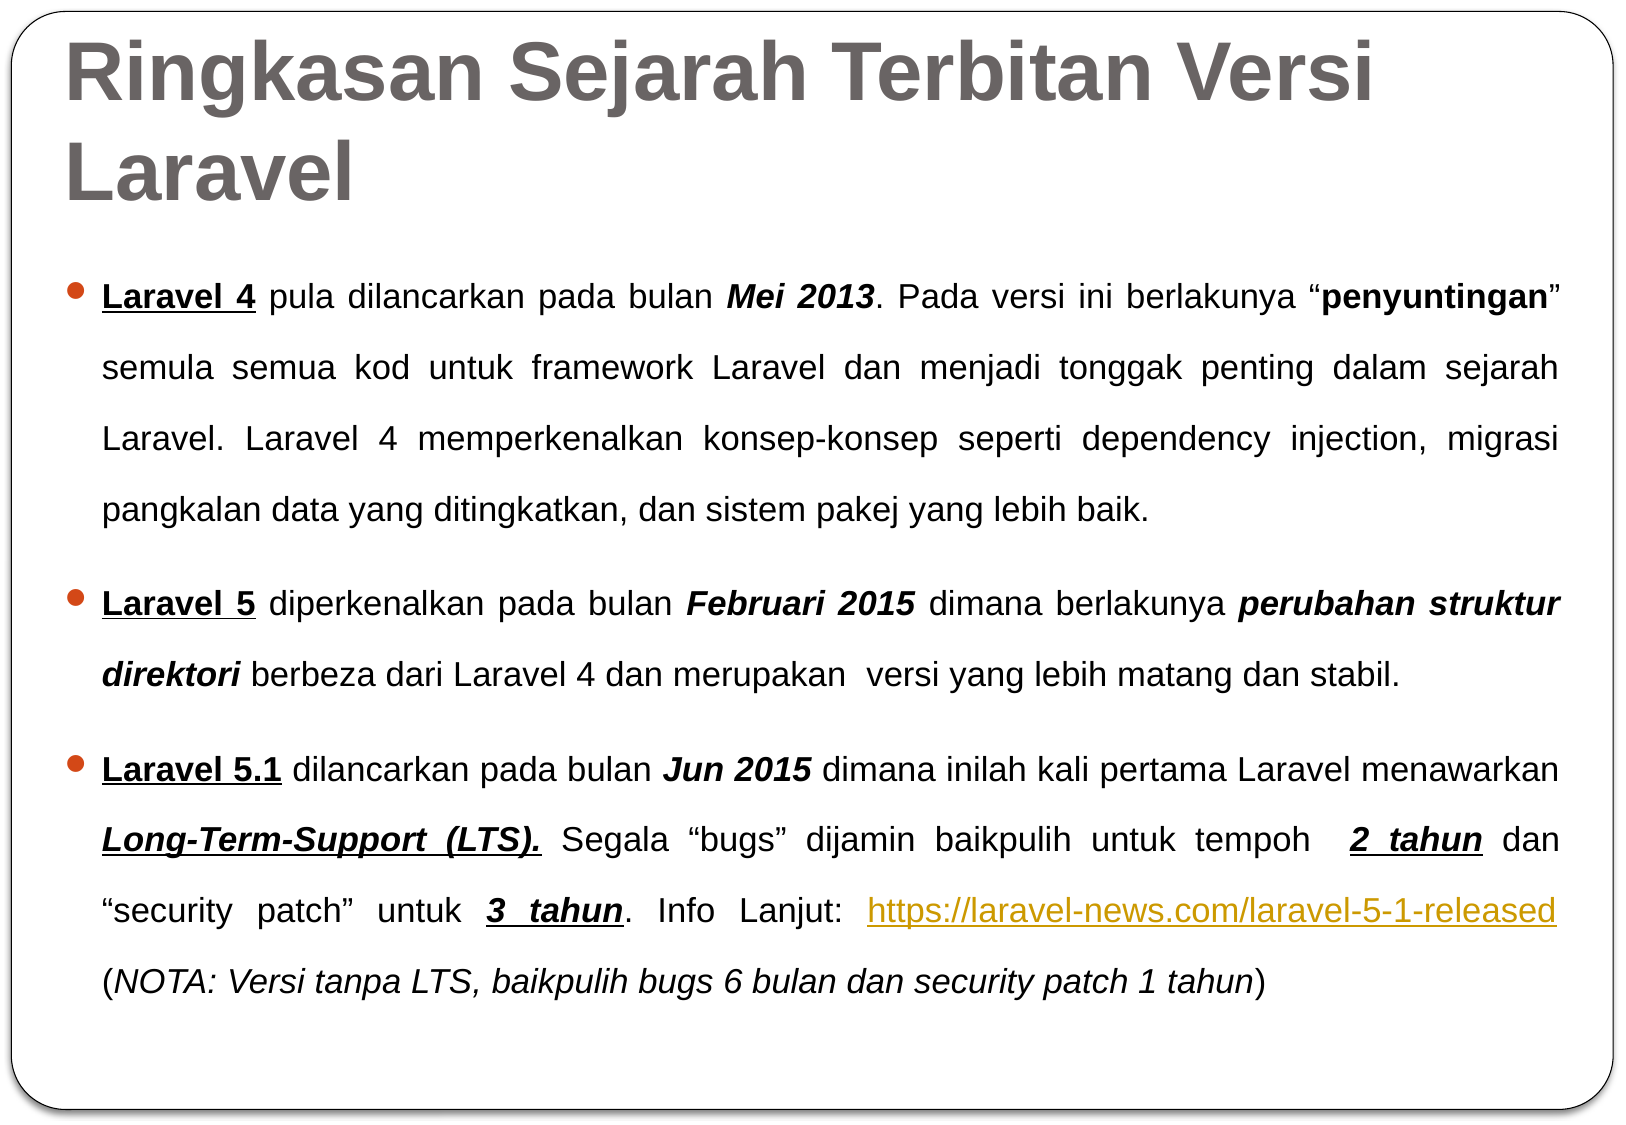

# Ringkasan Sejarah Terbitan Versi Laravel
Laravel 4 pula dilancarkan pada bulan Mei 2013. Pada versi ini berlakunya “penyuntingan” semula semua kod untuk framework Laravel dan menjadi tonggak penting dalam sejarah Laravel. Laravel 4 memperkenalkan konsep-konsep seperti dependency injection, migrasi pangkalan data yang ditingkatkan, dan sistem pakej yang lebih baik.
Laravel 5 diperkenalkan pada bulan Februari 2015 dimana berlakunya perubahan struktur direktori berbeza dari Laravel 4 dan merupakan  versi yang lebih matang dan stabil.
Laravel 5.1 dilancarkan pada bulan Jun 2015 dimana inilah kali pertama Laravel menawarkan Long-Term-Support (LTS). Segala “bugs” dijamin baikpulih untuk tempoh  2 tahun dan “security patch” untuk 3 tahun. Info Lanjut: https://laravel-news.com/laravel-5-1-released (NOTA: Versi tanpa LTS, baikpulih bugs 6 bulan dan security patch 1 tahun)